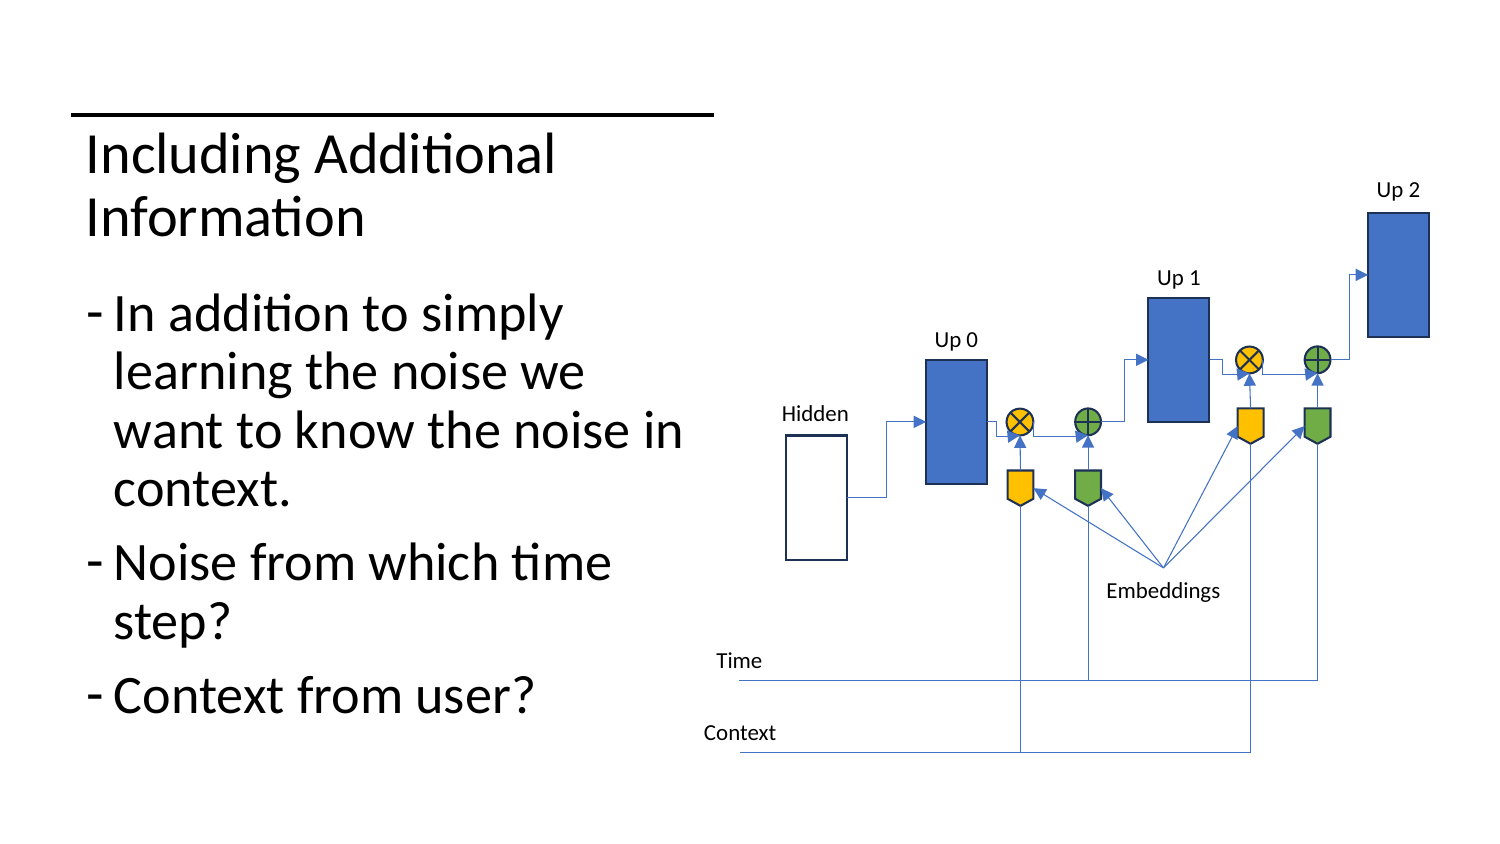

Including Additional Information

Up 2

Up 1

Up 0

Hidden

In addition to simply learning the noise we want to know the noise in context.
Noise from which time step?
Context from user?

Embeddings
Time

Context